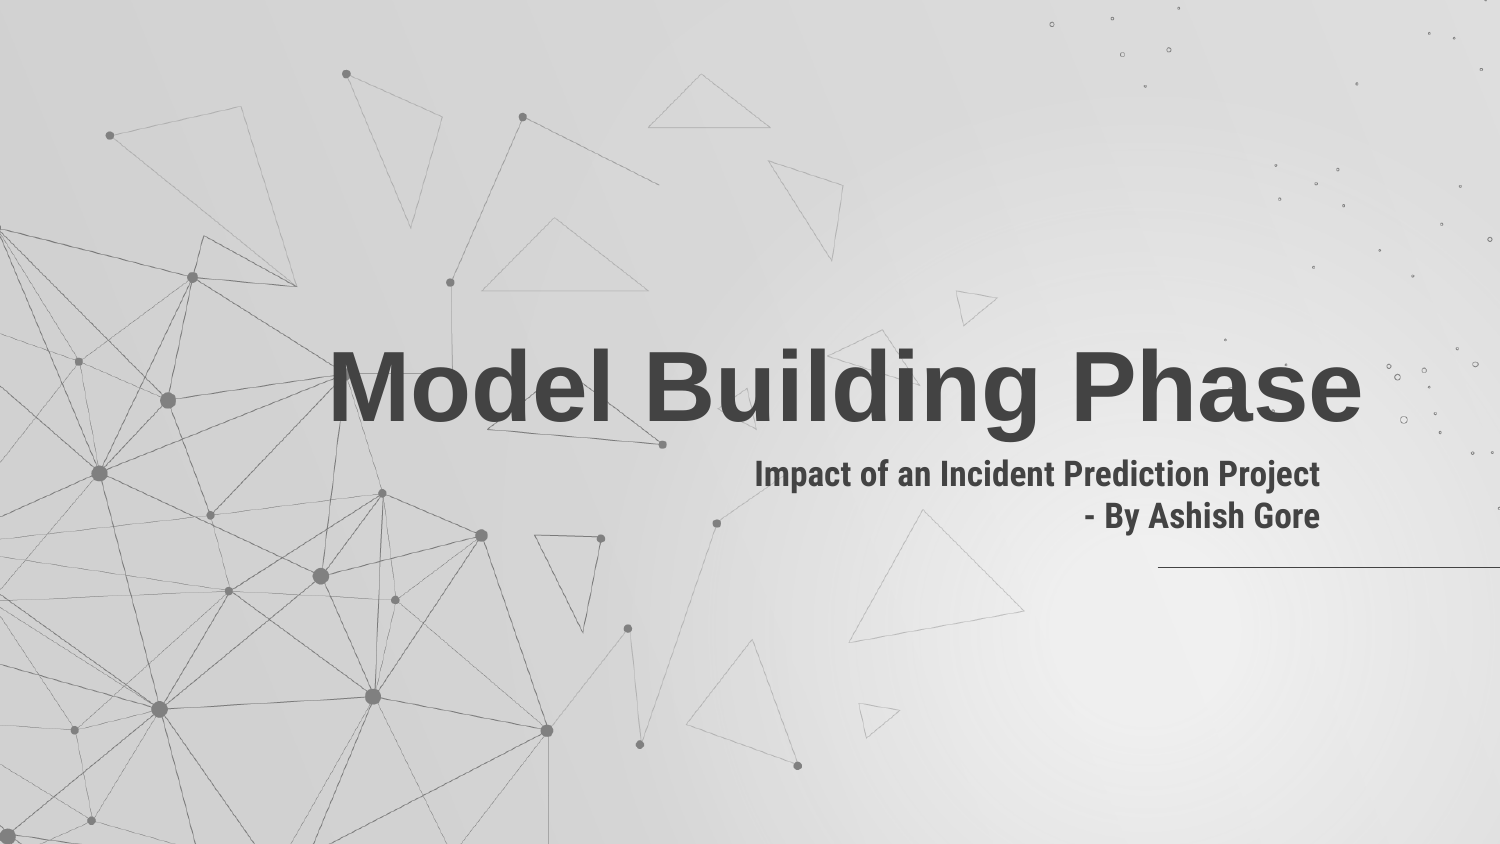

# Model Building Phase
Impact of an Incident Prediction Project
- By Ashish Gore